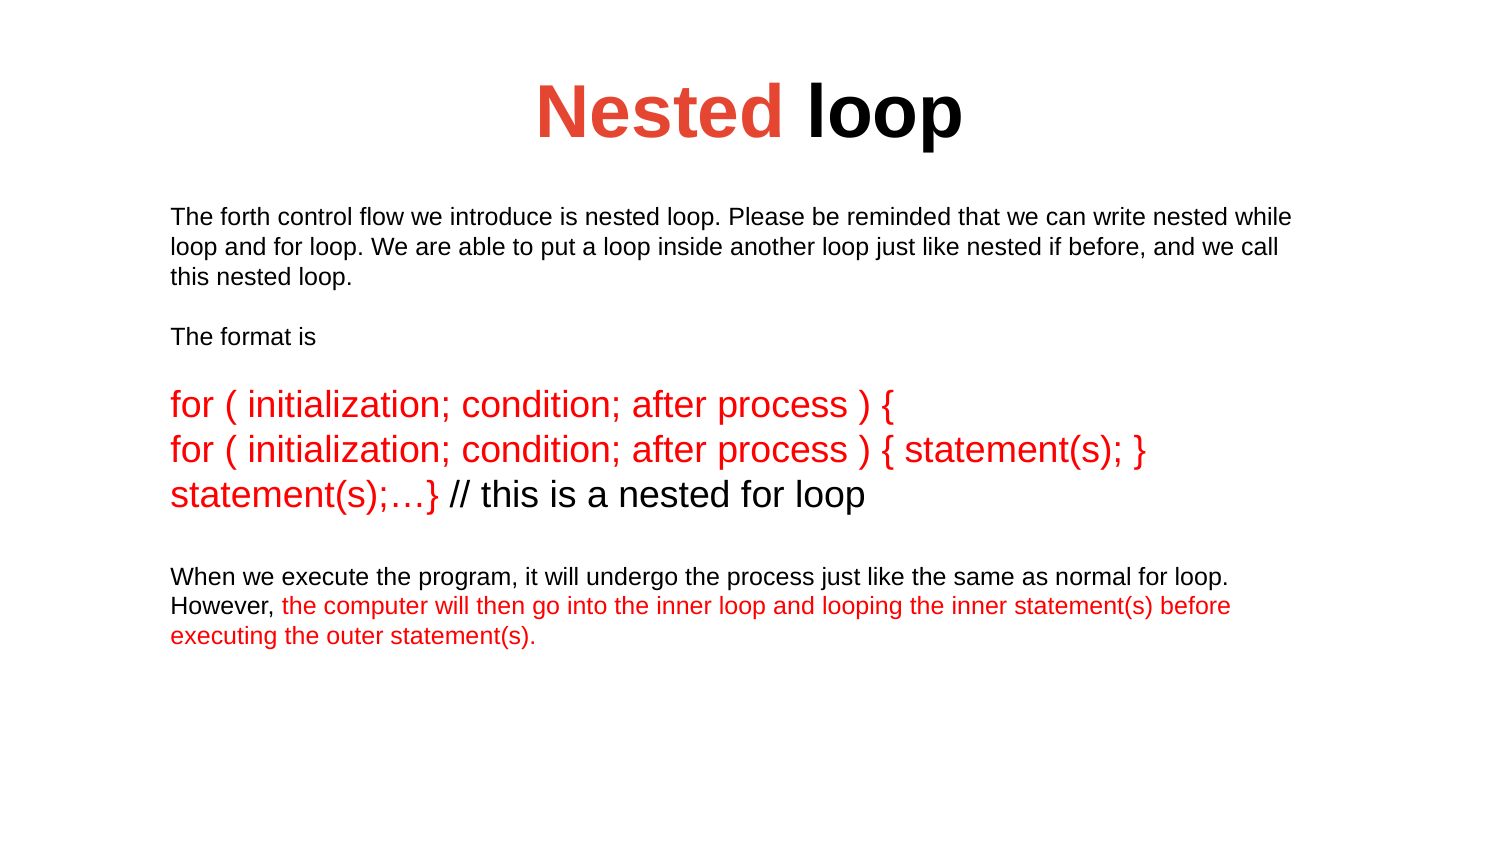

# Nested loop
The forth control flow we introduce is nested loop. Please be reminded that we can write nested while loop and for loop. We are able to put a loop inside another loop just like nested if before, and we call this nested loop.

The format is

for ( initialization; condition; after process ) {
for ( initialization; condition; after process ) { statement(s); }
statement(s);…} // this is a nested for loop

When we execute the program, it will undergo the process just like the same as normal for loop. However, the computer will then go into the inner loop and looping the inner statement(s) before executing the outer statement(s).